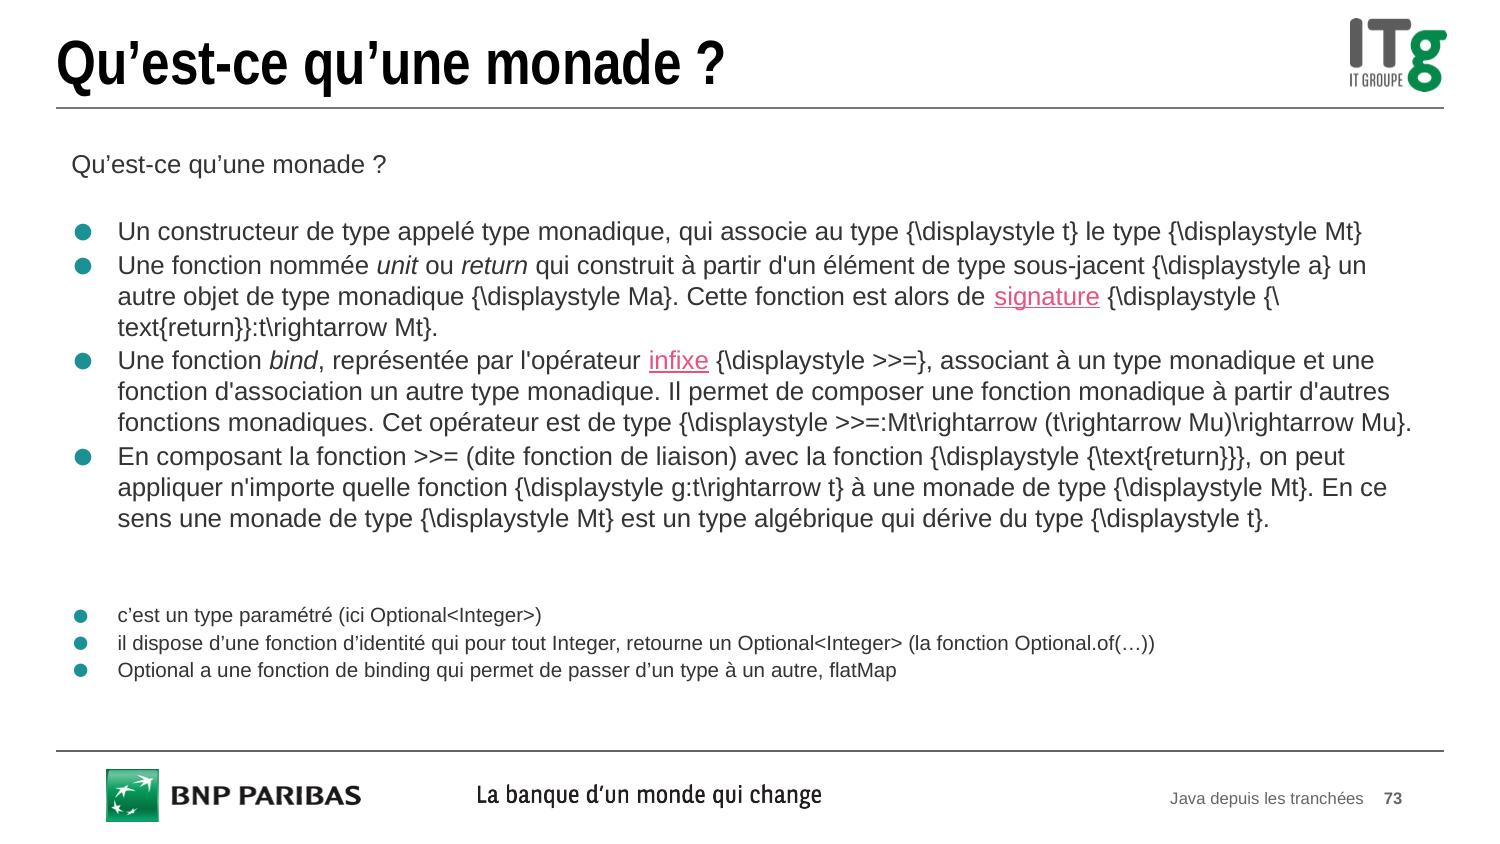

# Qu’est-ce qu’une monade ?
Qu’est-ce qu’une monade ?

Un constructeur de type appelé type monadique, qui associe au type {\displaystyle t} le type {\displaystyle Mt}
Une fonction nommée unit ou return qui construit à partir d'un élément de type sous-jacent {\displaystyle a} un autre objet de type monadique {\displaystyle Ma}. Cette fonction est alors de signature {\displaystyle {\text{return}}:t\rightarrow Mt}.
Une fonction bind, représentée par l'opérateur infixe {\displaystyle >>=}, associant à un type monadique et une fonction d'association un autre type monadique. Il permet de composer une fonction monadique à partir d'autres fonctions monadiques. Cet opérateur est de type {\displaystyle >>=:Mt\rightarrow (t\rightarrow Mu)\rightarrow Mu}.
En composant la fonction >>= (dite fonction de liaison) avec la fonction {\displaystyle {\text{return}}}, on peut appliquer n'importe quelle fonction {\displaystyle g:t\rightarrow t} à une monade de type {\displaystyle Mt}. En ce sens une monade de type {\displaystyle Mt} est un type algébrique qui dérive du type {\displaystyle t}.

c’est un type paramétré (ici Optional<Integer>)
il dispose d’une fonction d’identité qui pour tout Integer, retourne un Optional<Integer> (la fonction Optional.of(…))
Optional a une fonction de binding qui permet de passer d’un type à un autre, flatMap

Java depuis les tranchées
73